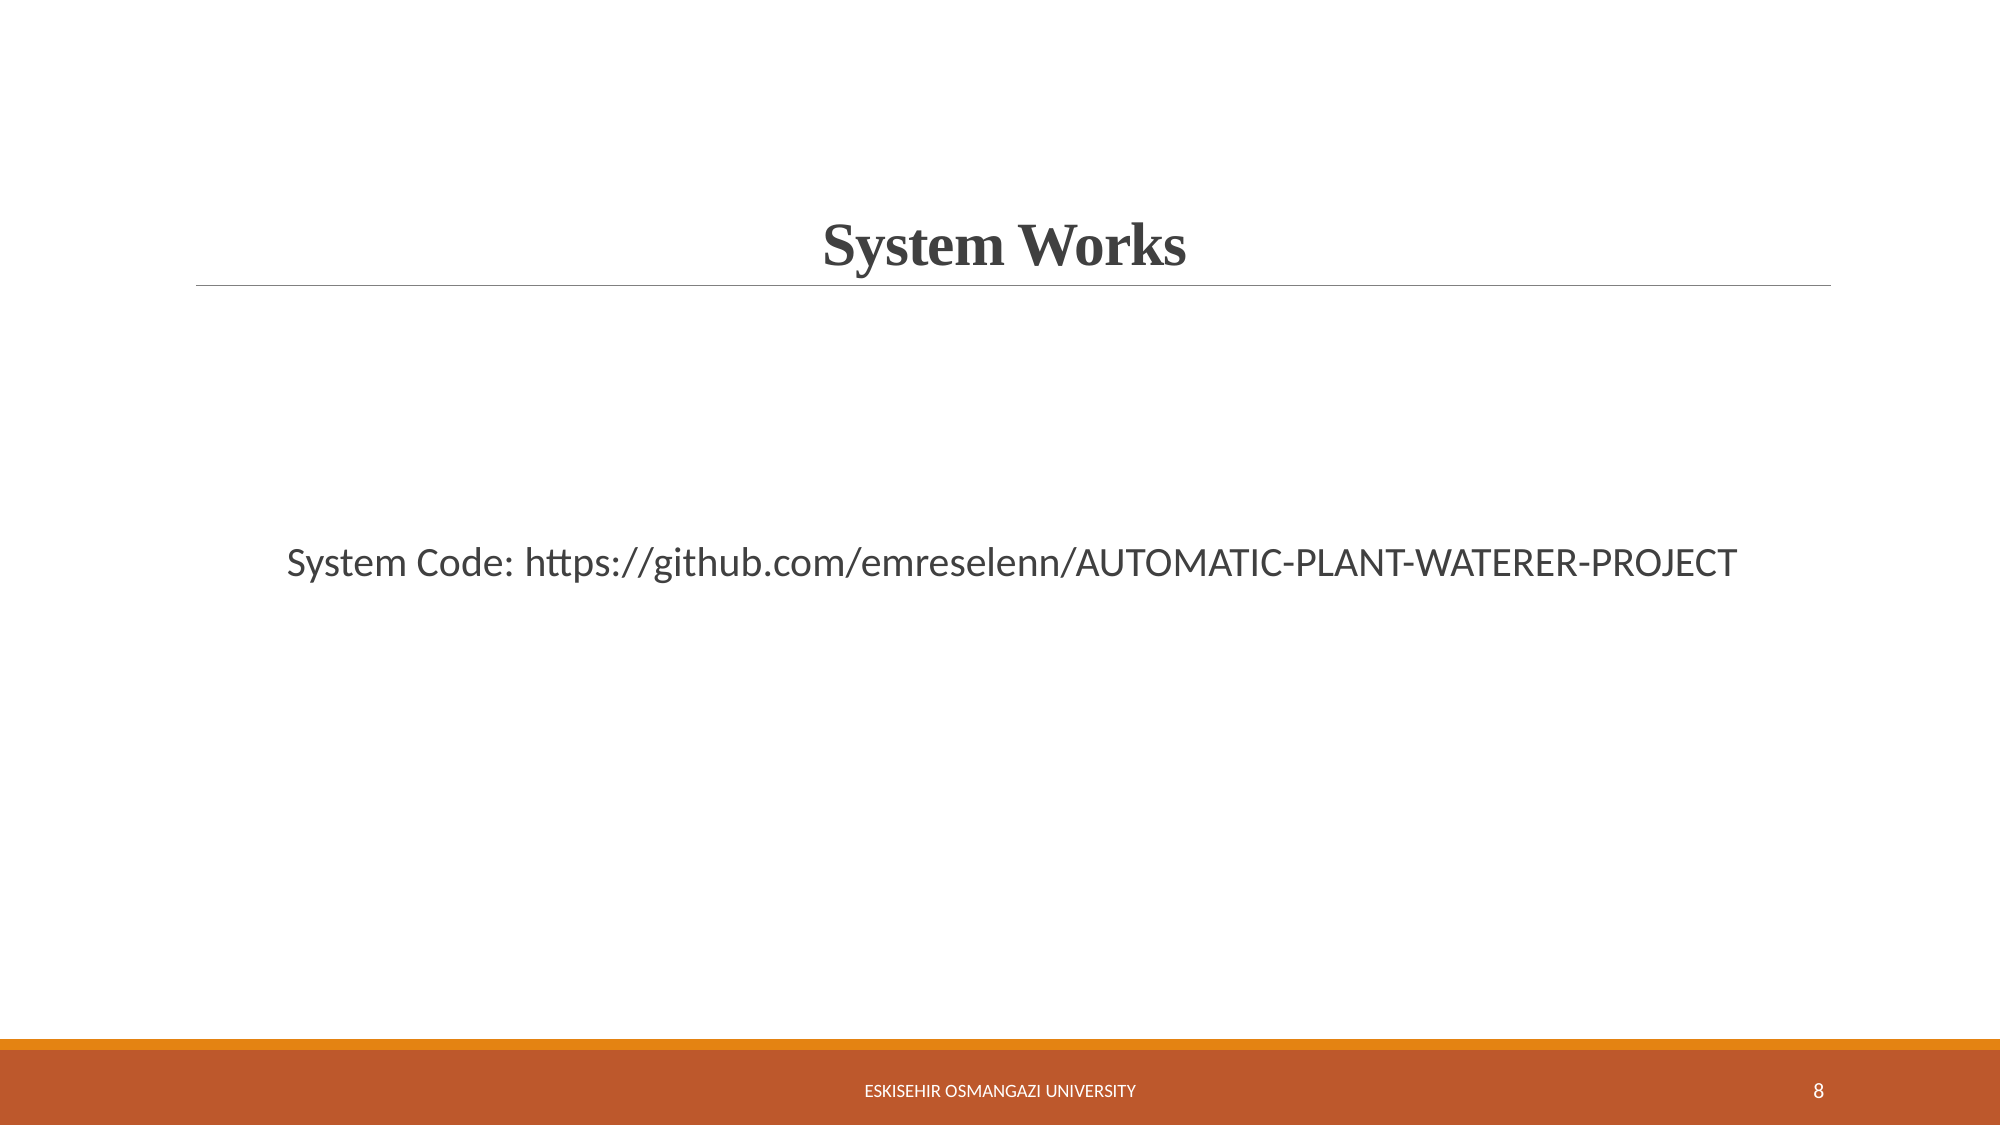

# System Works

System Code: https://github.com/emreselenn/AUTOMATIC-PLANT-WATERER-PROJECT
ESKISEHIR OSMANGAZI UNIVERSITY
8